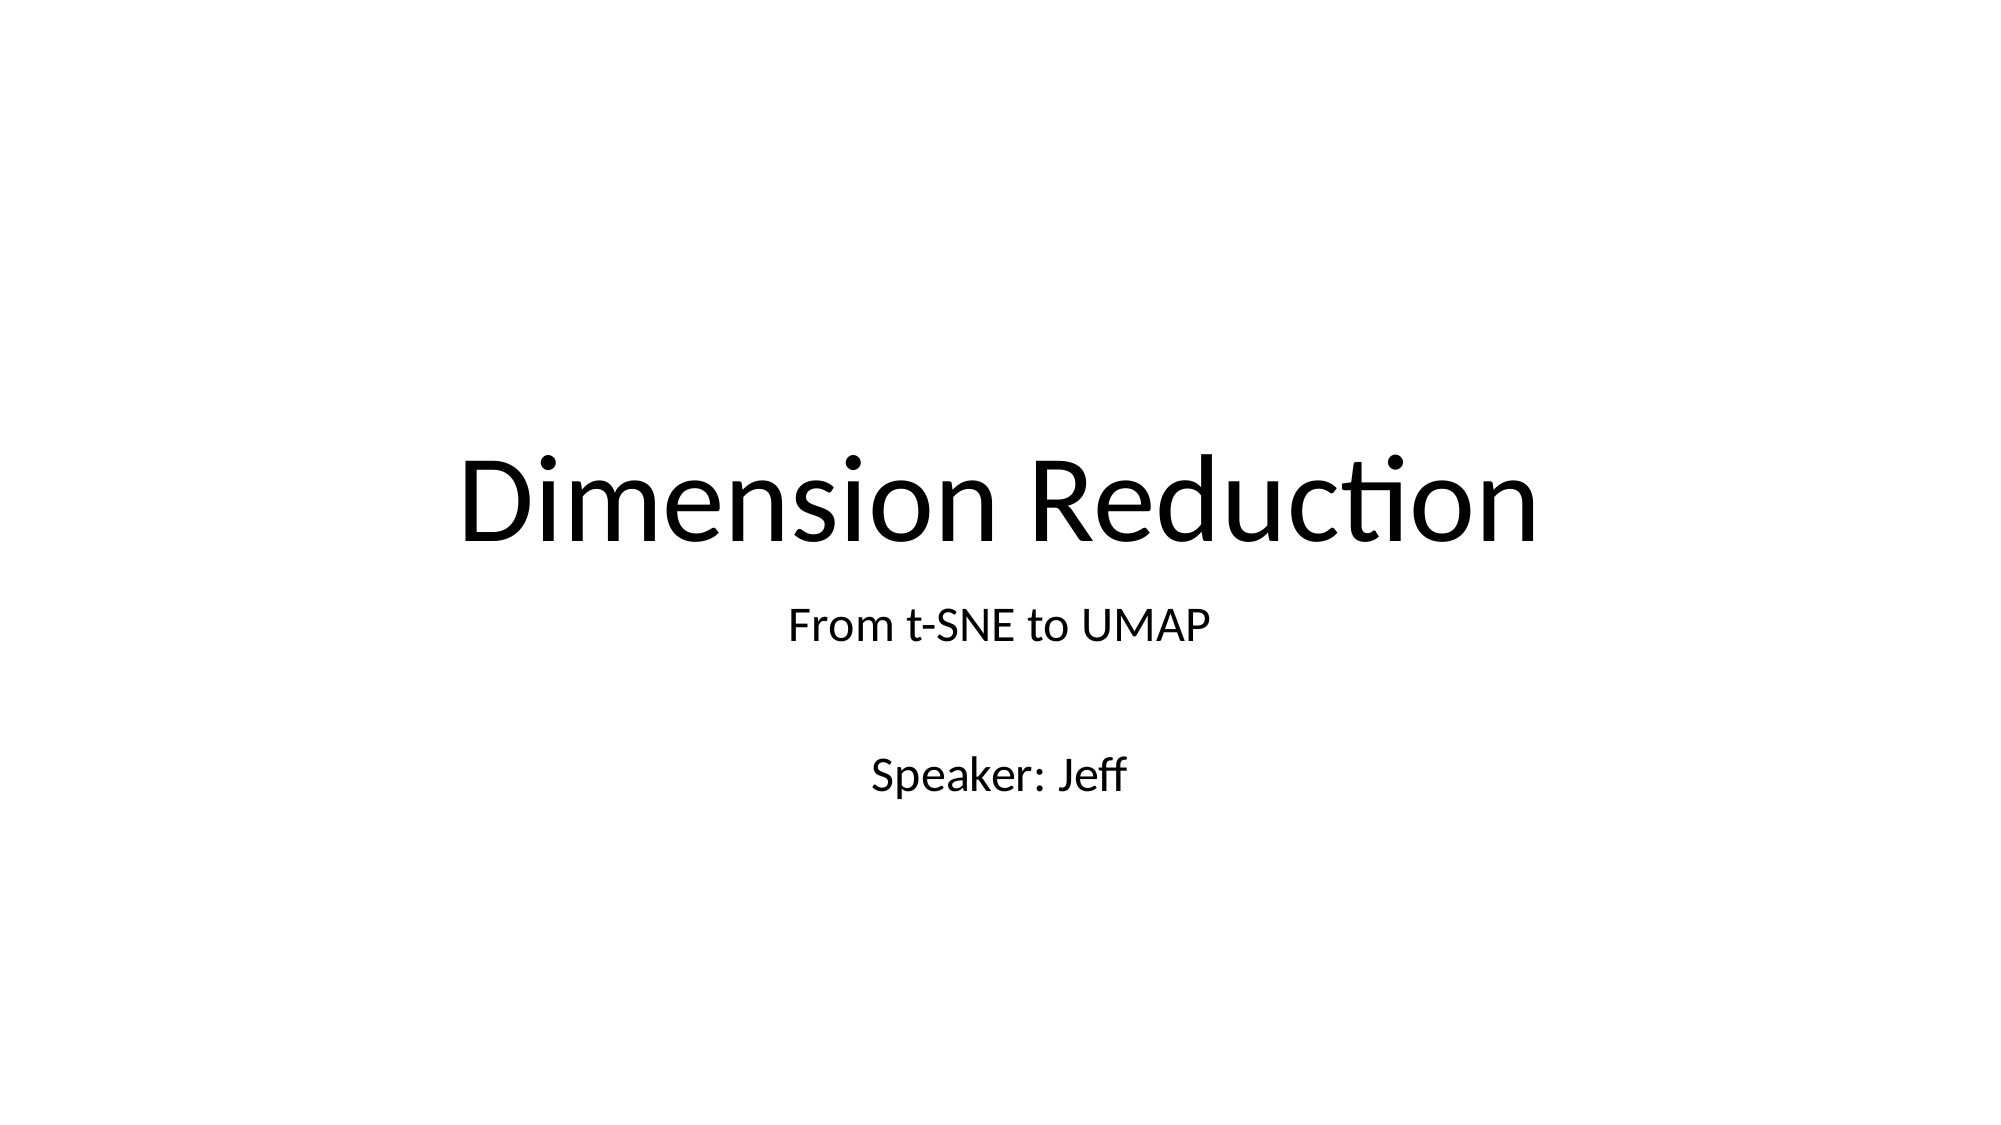

# Dimension Reduction
From t-SNE to UMAP

Speaker: Jeff